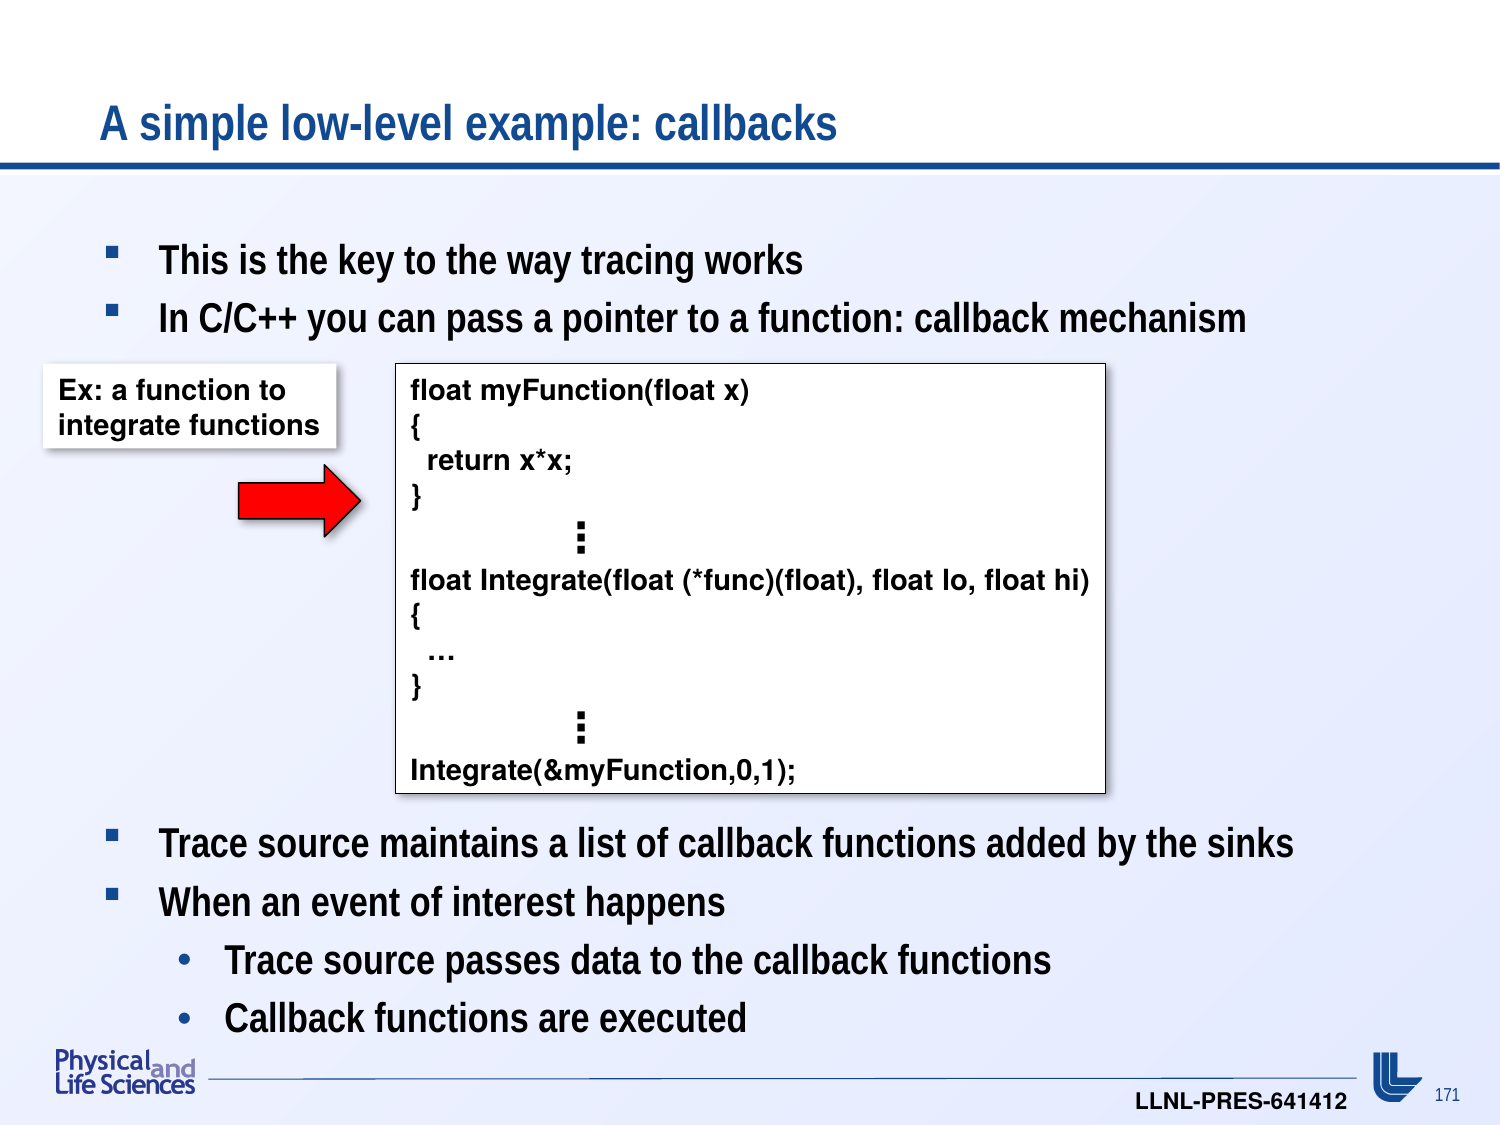

# A simple low-level example: callbacks
This is the key to the way tracing works
In C/C++ you can pass a pointer to a function: callback mechanism

Trace source maintains a list of callback functions added by the sinks
When an event of interest happens
Trace source passes data to the callback functions
Callback functions are executed
Ex: a function to integrate functions
float myFunction(float x)
{
  return x*x;
}
	⋮
float Integrate(float (*func)(float), float lo, float hi)
{
  …
}
	⋮
Integrate(&myFunction,0,1);